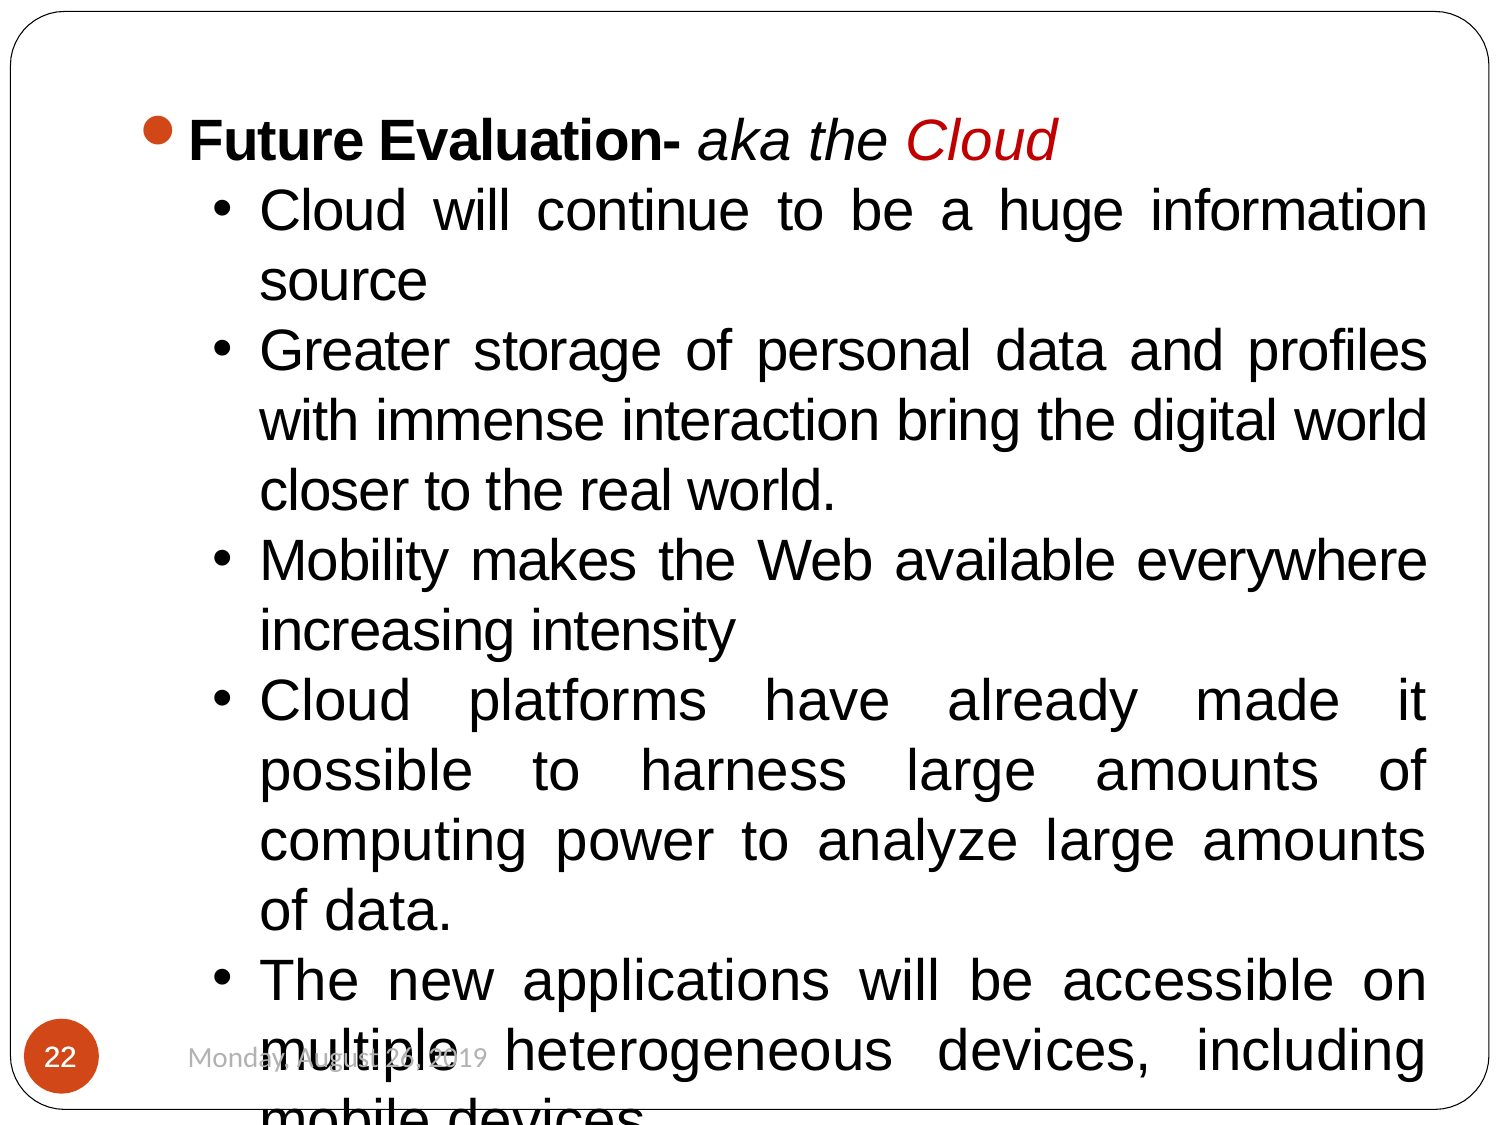

Future Evaluation- aka the Cloud
Cloud will continue to be a huge information source
Greater storage of personal data and profiles with immense interaction bring the digital world closer to the real world.
Mobility makes the Web available everywhere increasing intensity
Cloud platforms have already made it possible to harness large amounts of computing power to analyze large amounts of data.
The new applications will be accessible on multiple heterogeneous devices, including mobile devices

Monday, August 26, 2019
22
22